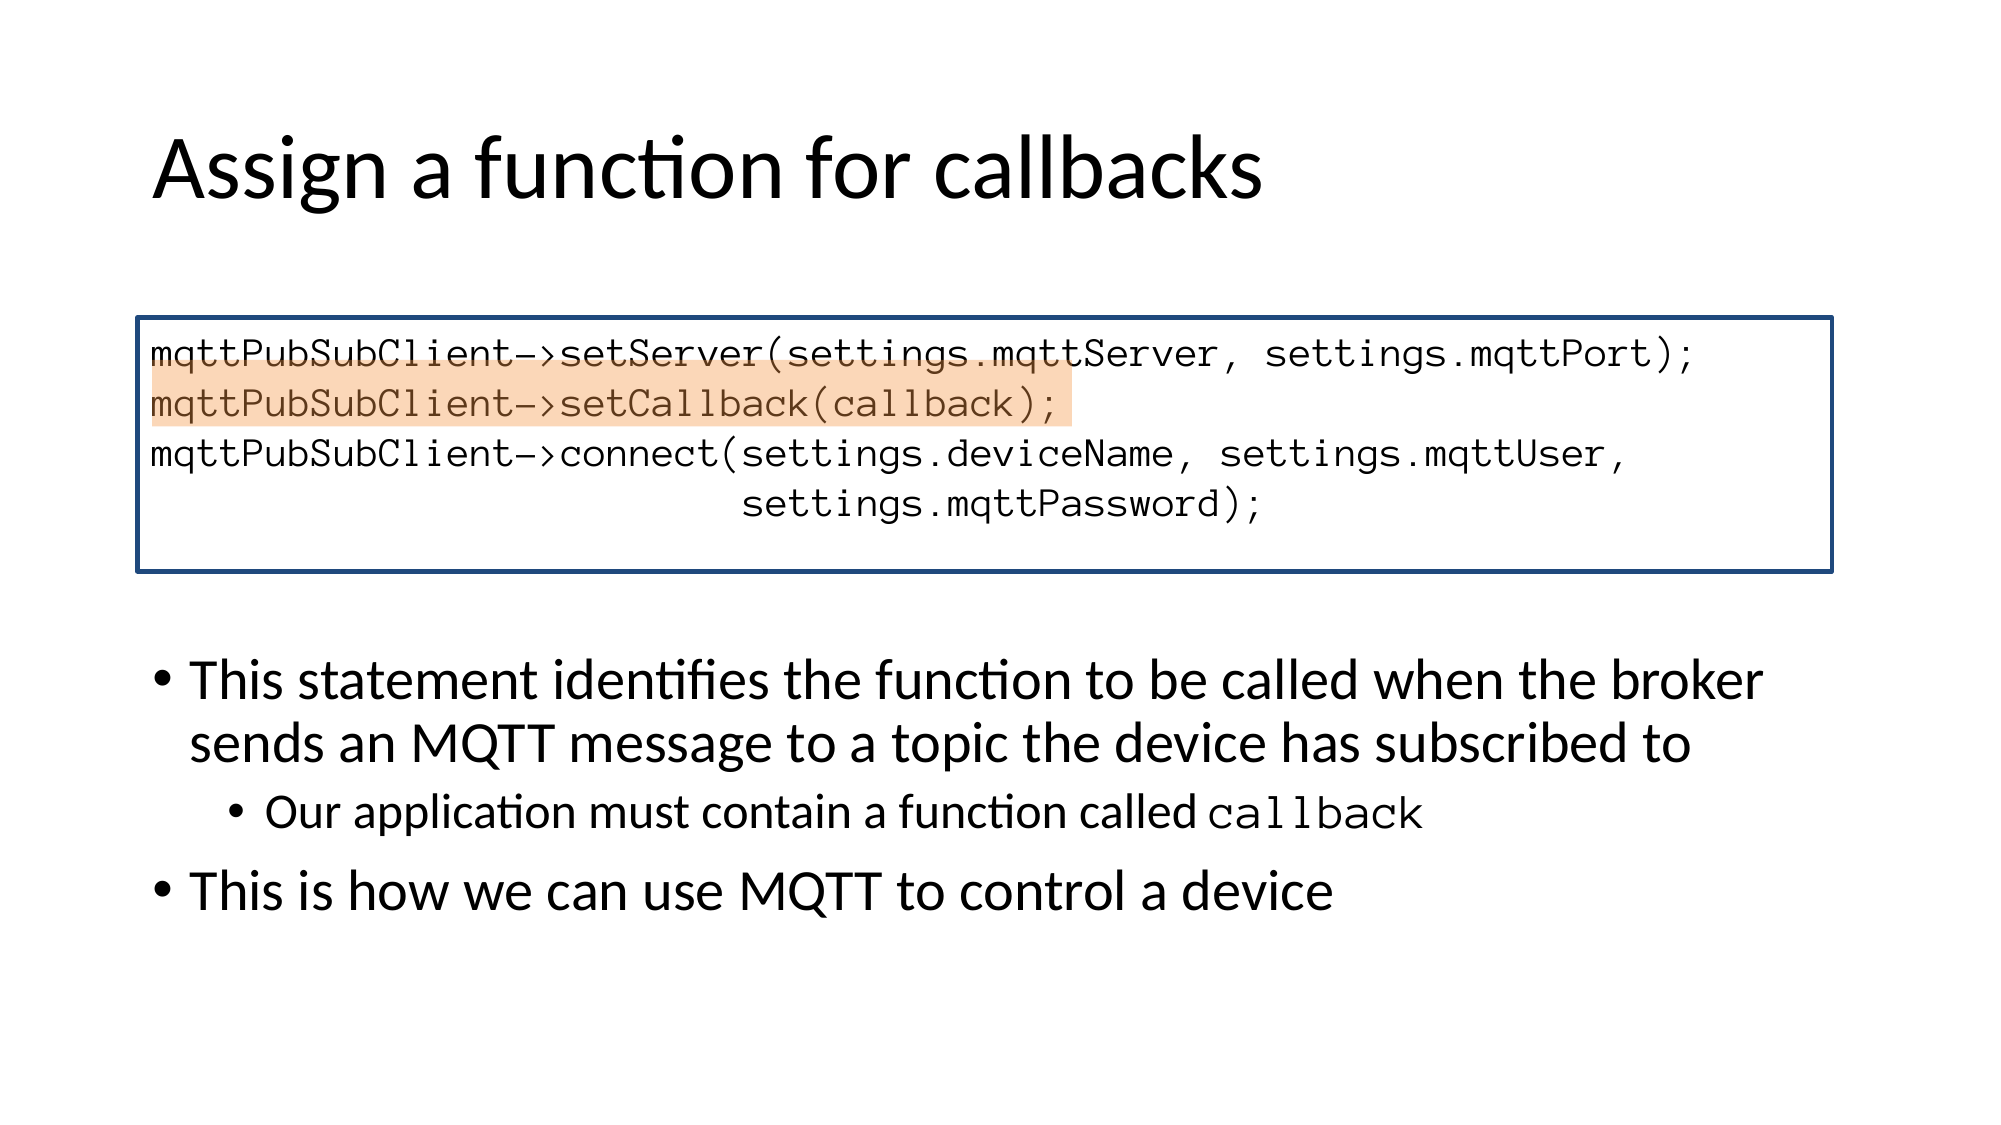

# Assign a function for callbacks
mqttPubSubClient->setServer(settings.mqttServer, settings.mqttPort);
mqttPubSubClient->setCallback(callback);
mqttPubSubClient->connect(settings.deviceName, settings.mqttUser,
                          settings.mqttPassword);

This statement identifies the function to be called when the broker sends an MQTT message to a topic the device has subscribed to
Our application must contain a function called callback
This is how we can use MQTT to control a device